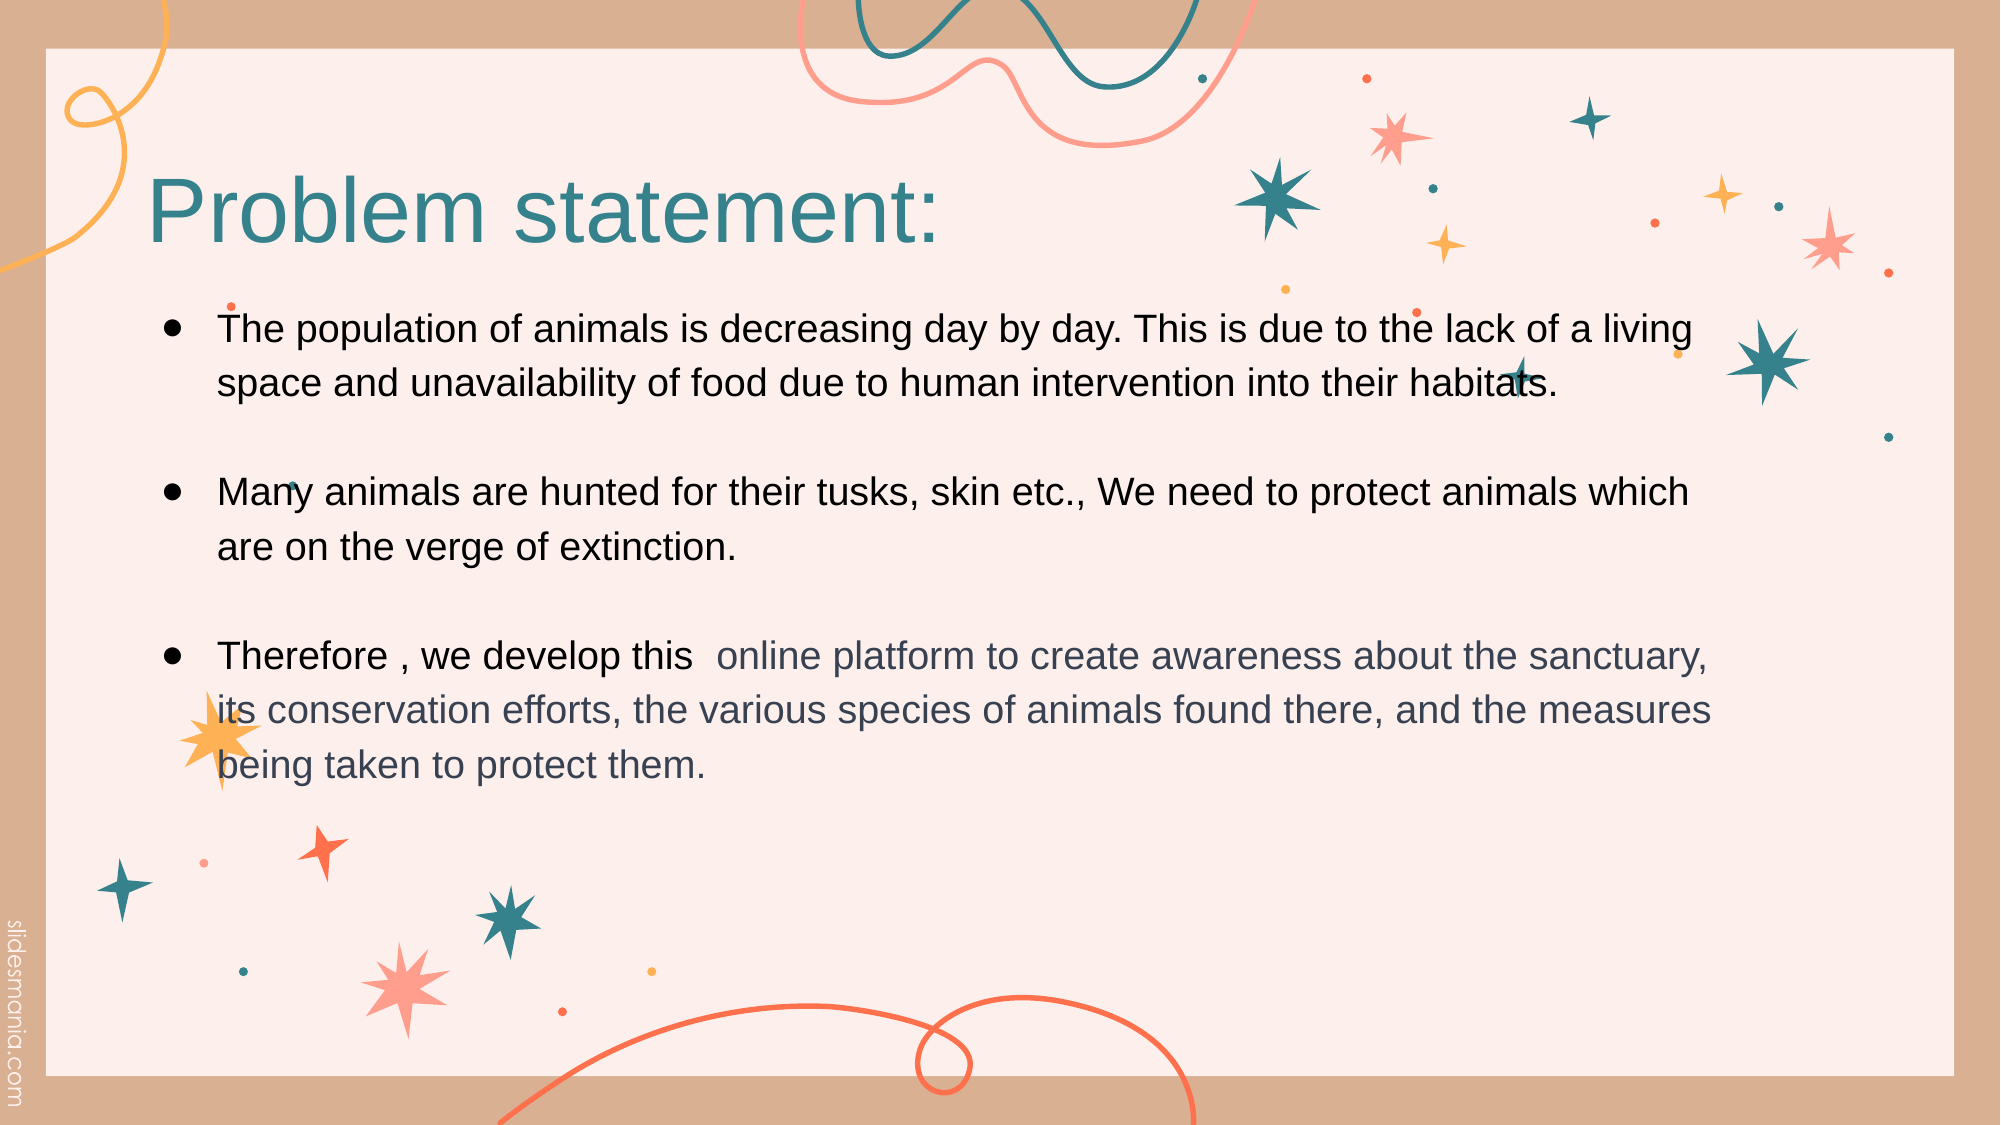

# Problem statement:
The population of animals is decreasing day by day. This is due to the lack of a living  space and unavailability of food due to human intervention into their habitats.

Many animals are hunted for their tusks, skin etc., We need to protect animals which are on the verge of extinction.

Therefore , we develop this  online platform to create awareness about the sanctuary, its conservation efforts, the various species of animals found there, and the measures being taken to protect them.